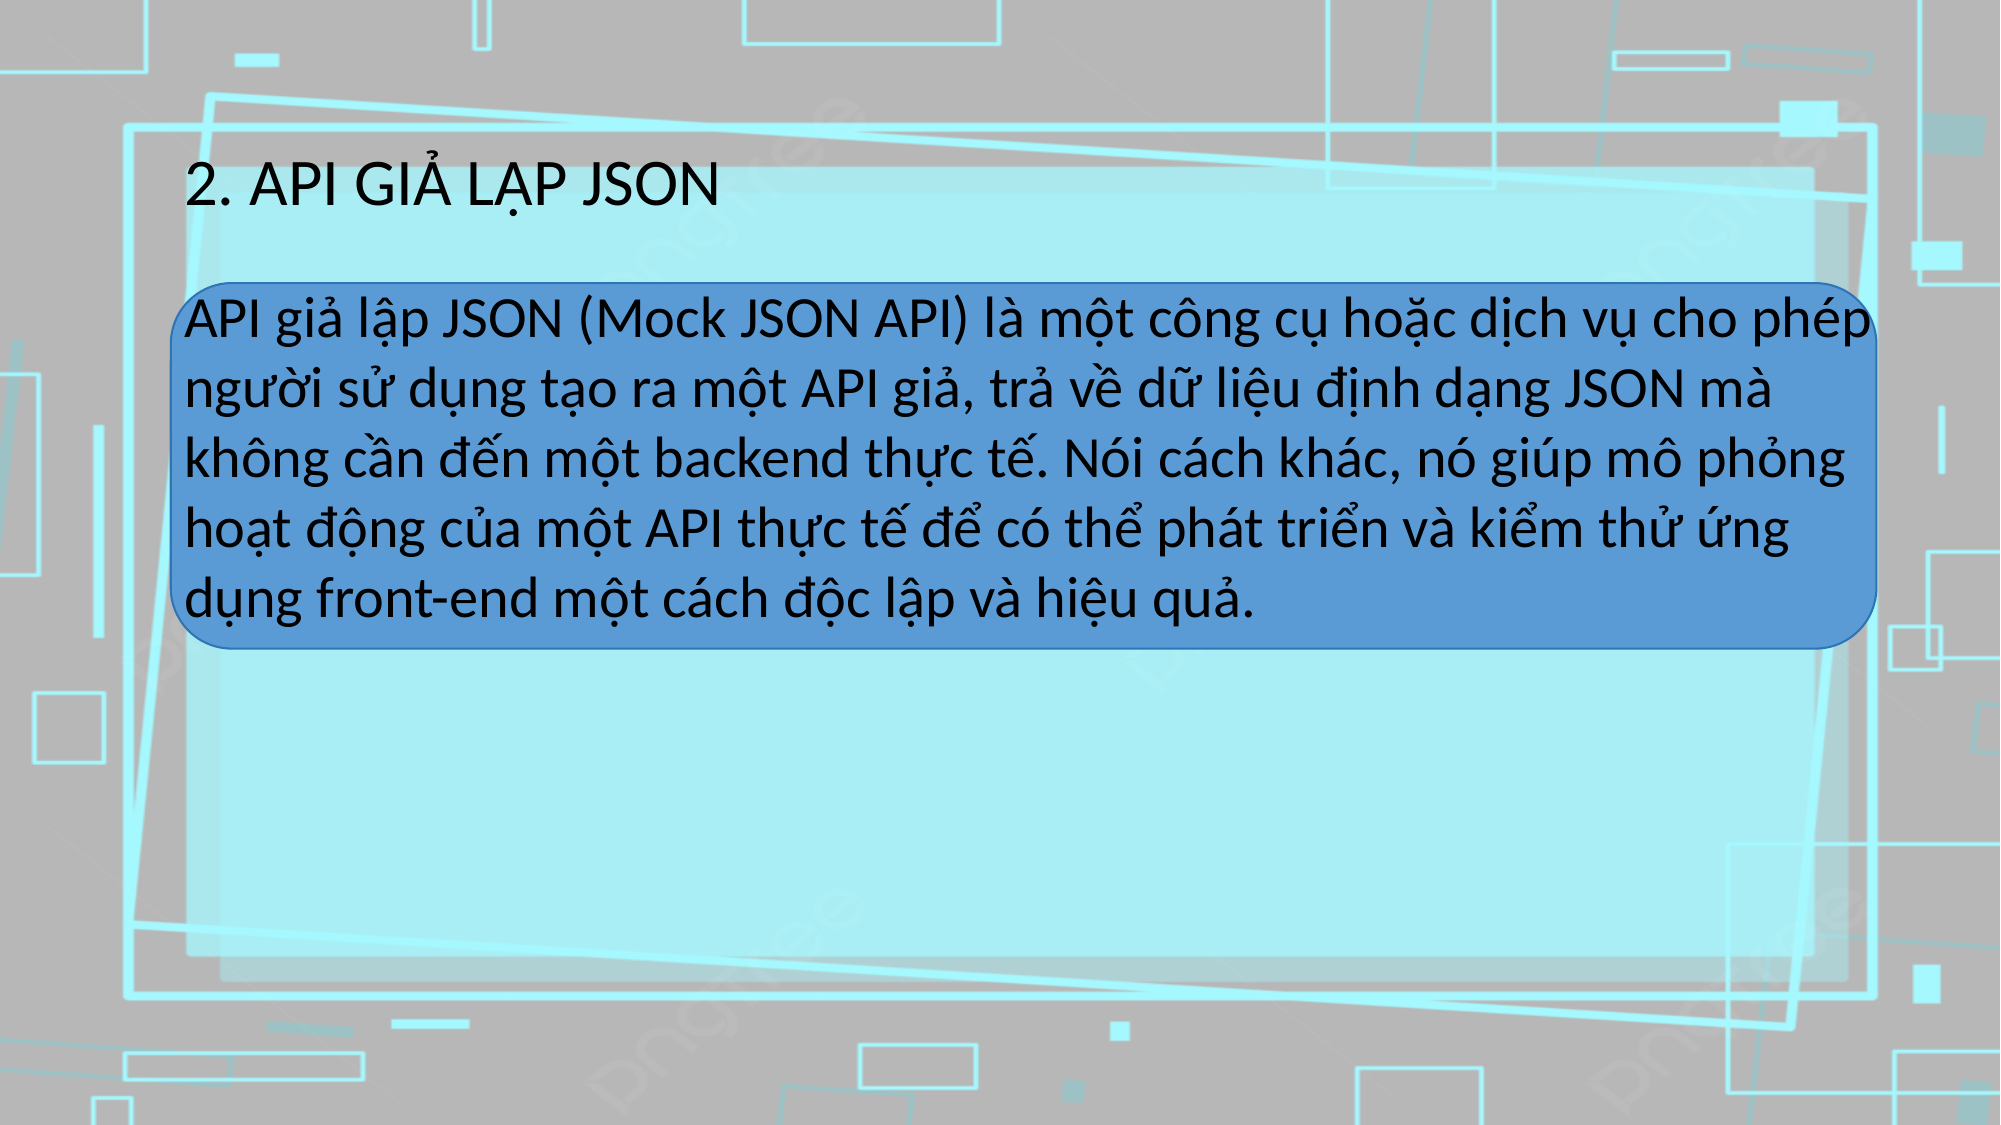

2. API GIẢ LẬP JSON
API giả lập JSON (Mock JSON API) là một công cụ hoặc dịch vụ cho phép người sử dụng tạo ra một API giả, trả về dữ liệu định dạng JSON mà không cần đến một backend thực tế. Nói cách khác, nó giúp mô phỏng hoạt động của một API thực tế để có thể phát triển và kiểm thử ứng dụng front-end một cách độc lập và hiệu quả.